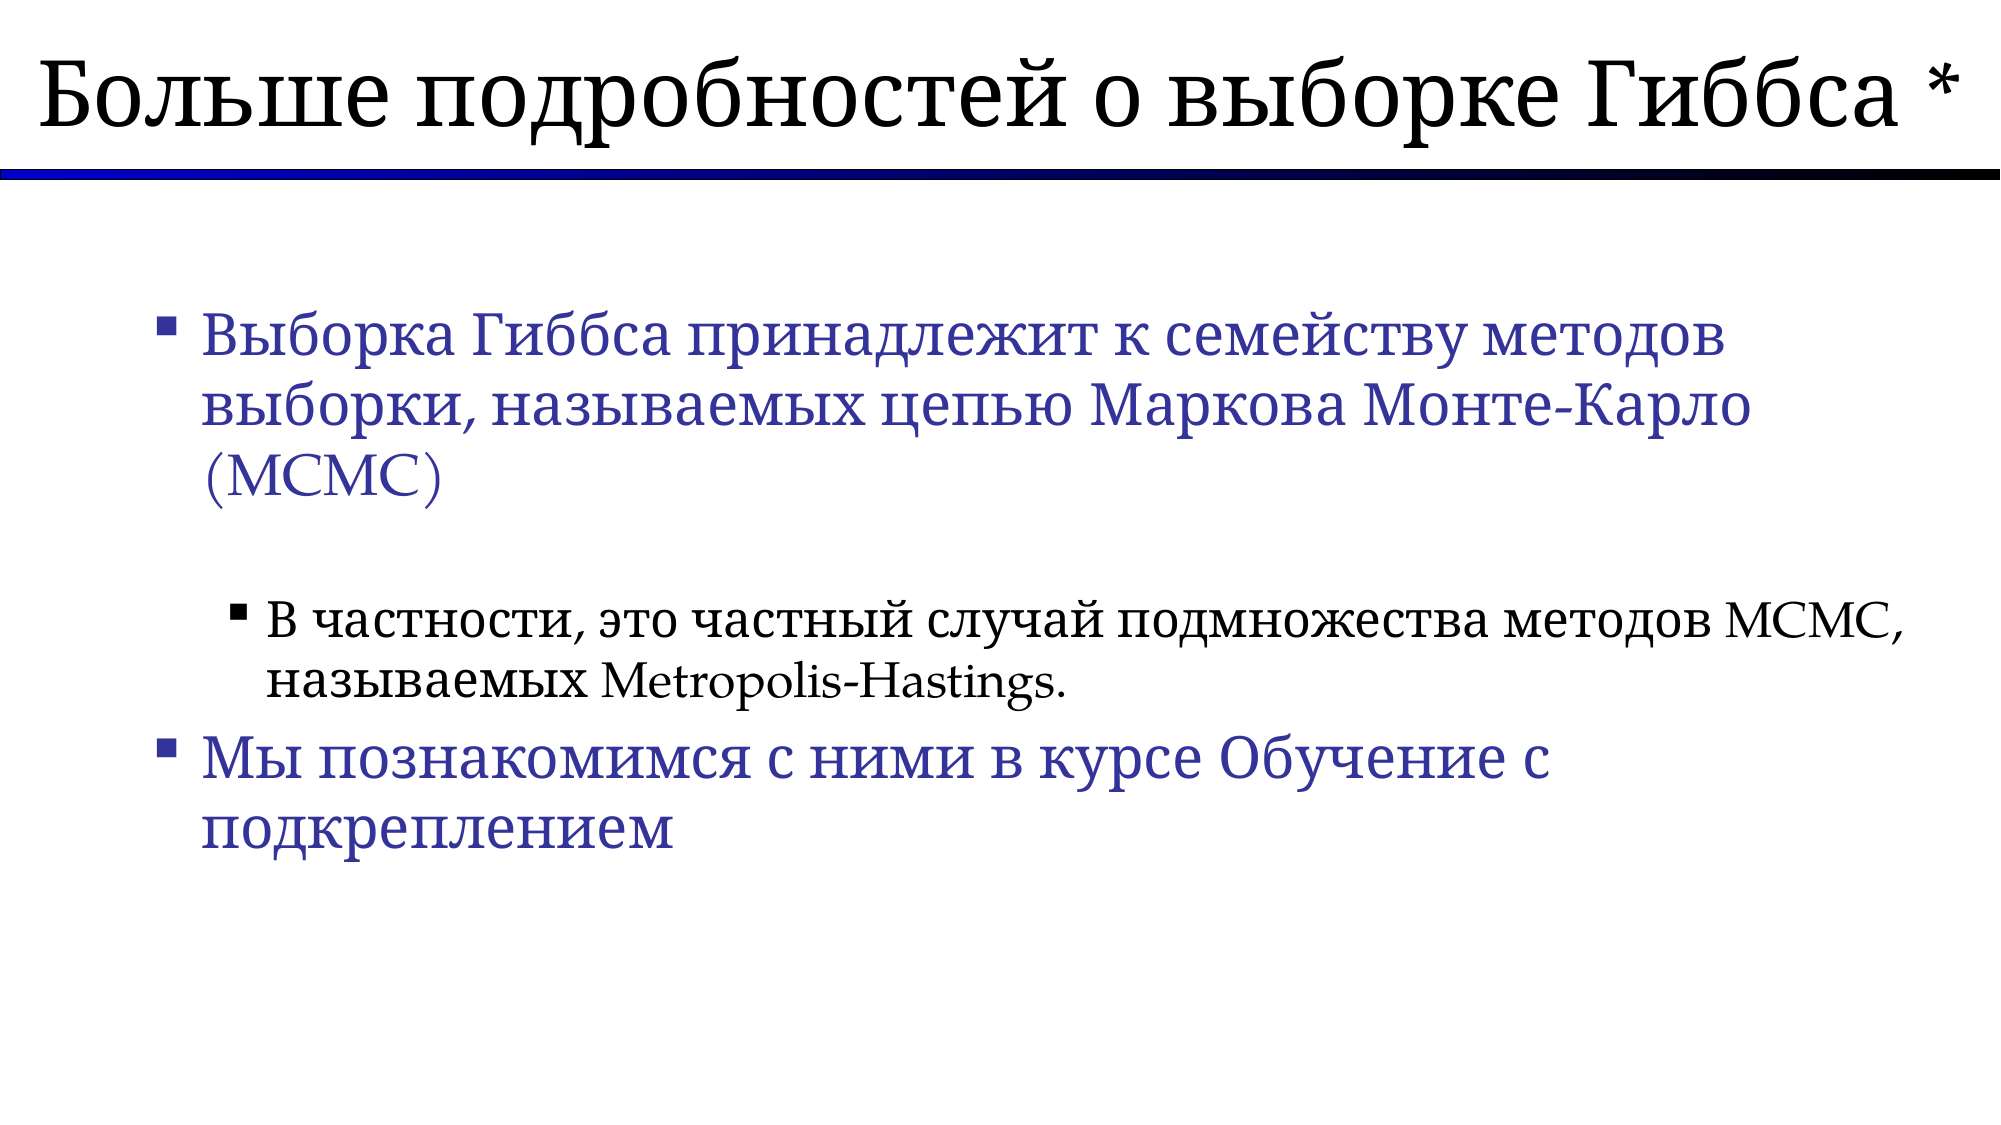

# Больше подробностей о выборке Гиббса *

Выборка Гиббса принадлежит к семейству методов выборки, называемых цепью Маркова Монте-Карло (MCMC)

В частности, это частный случай подмножества методов MCMC, называемых Metropolis-Hastings.
Мы познакомимся с ними в курсе Обучение с подкреплением